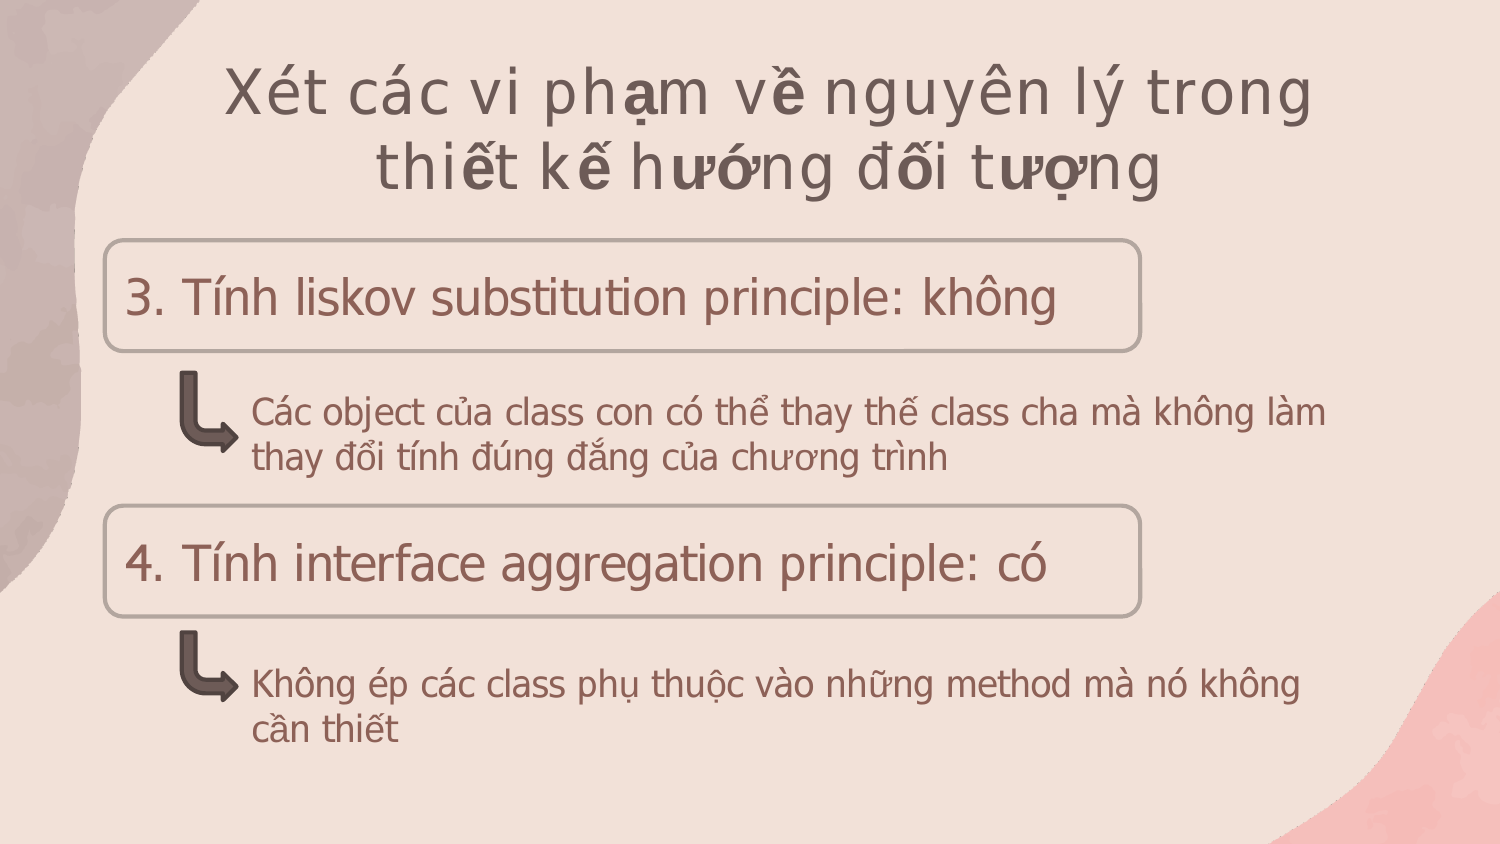

Xét các vi phạm về nguyên lý trong thiết kế hướng đối tượng
3. Tính liskov substitution principle: không

# Các object của class con có thể thay thế class cha mà không làm thay đổi tính đúng đắng của chương trình
4. Tính interface aggregation principle: có

Không ép các class phụ thuộc vào những method mà nó không cần thiết